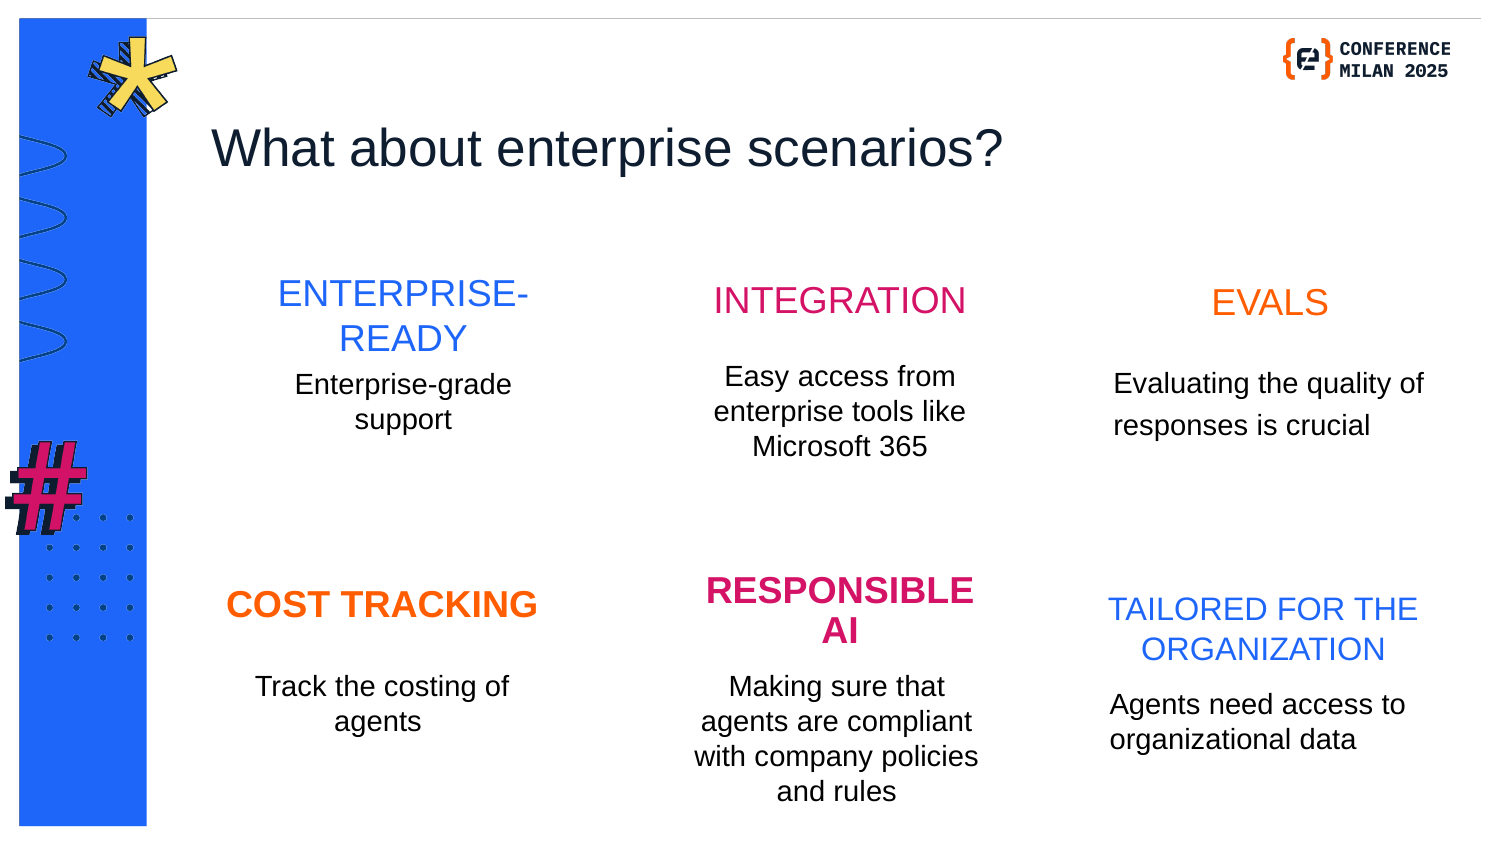

# What about enterprise scenarios?
INTEGRATION
EVALS
ENTERPRISE-READY
Easy access from enterprise tools like Microsoft 365
Evaluating the quality of responses is crucial
Enterprise-grade support
COST TRACKING
RESPONSIBLE AI
TAILORED FOR THE ORGANIZATION
Track the costing of agents
Making sure that agents are compliant with company policies and rules
Agents need access to organizational data